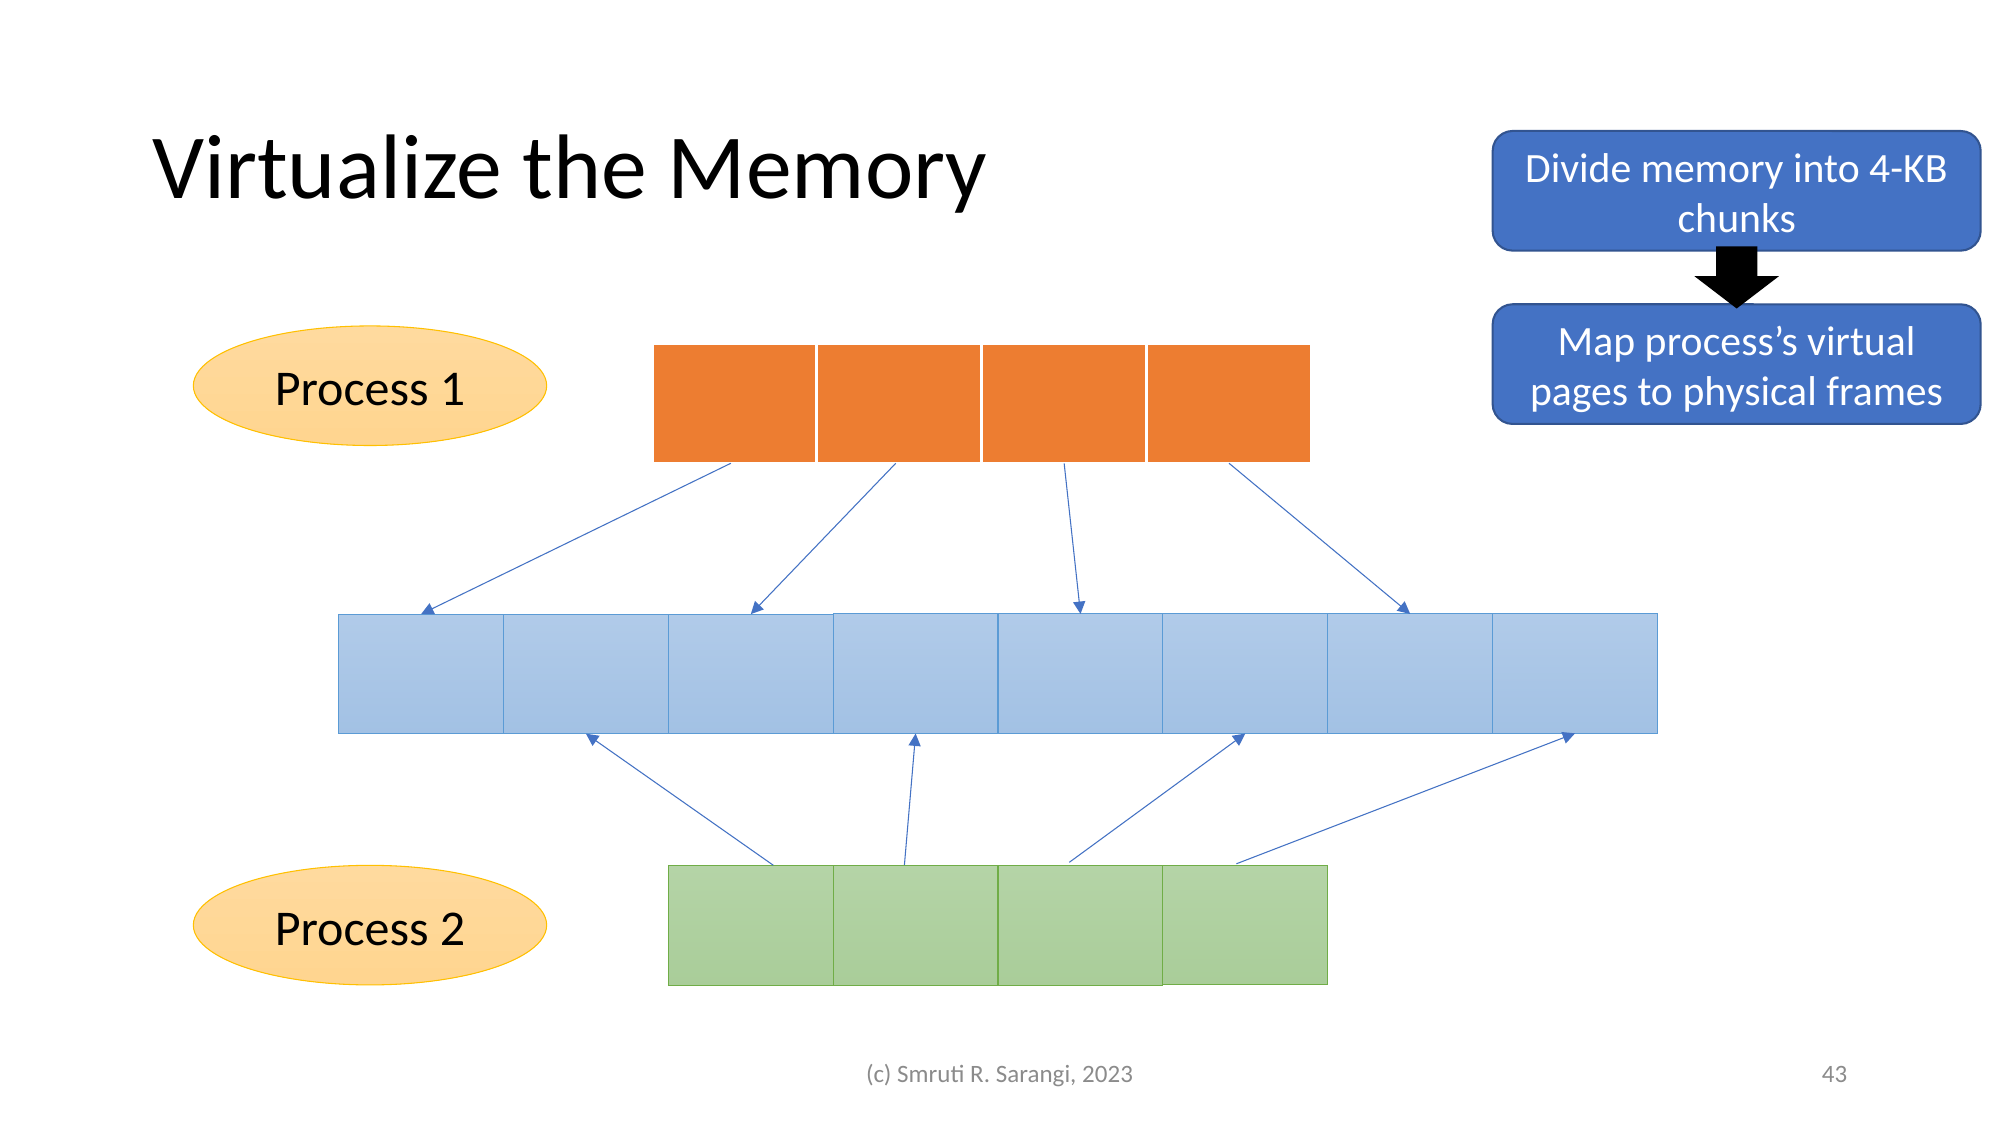

# Virtualize the Memory
Divide memory into 4-KB chunks

Map process’s virtual pages to physical frames
Process 1

Process 2

(c) Smruti R. Sarangi, 2023
43